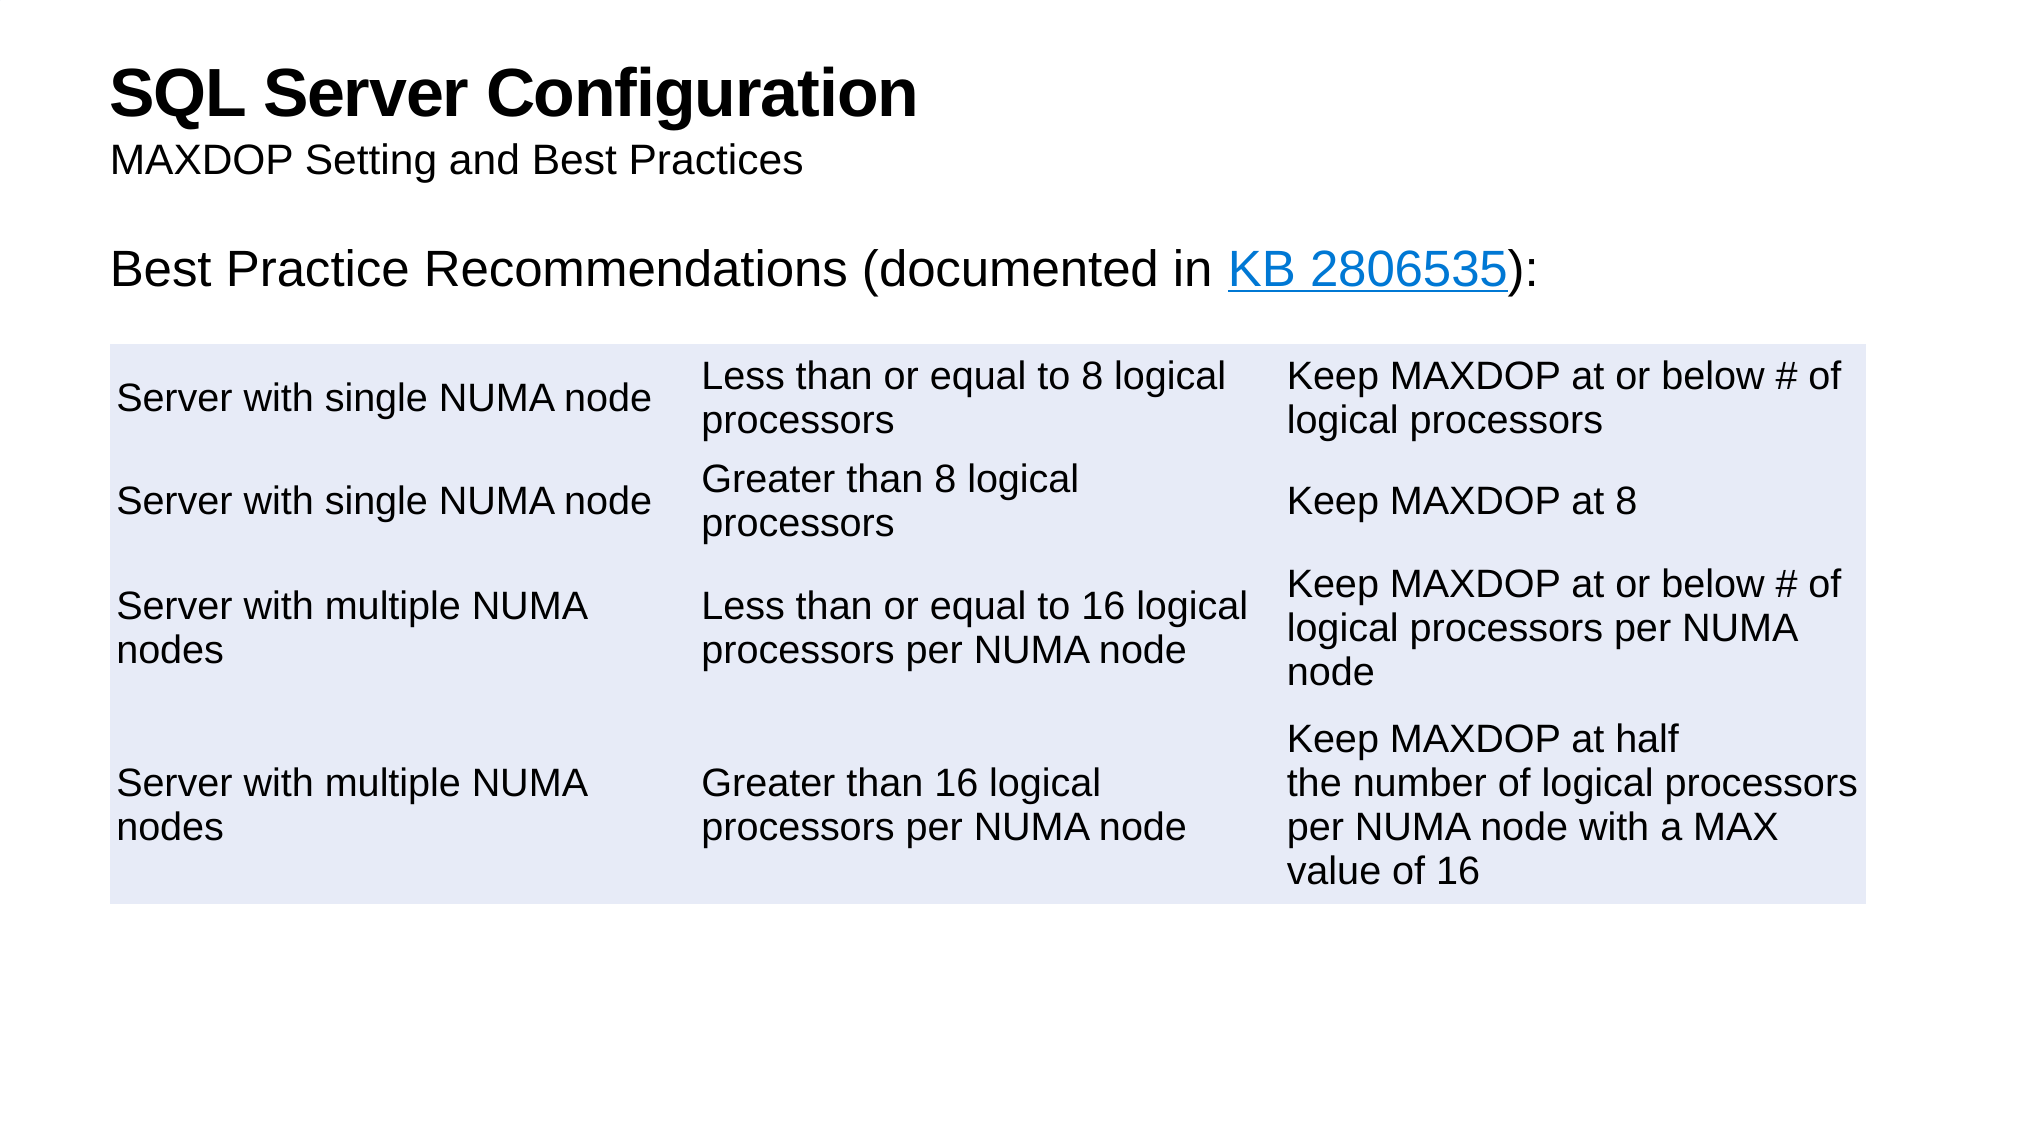

# SQL Server Configuration
MAXDOP Setting and Best Practices
Best Practice Recommendations (documented in KB 2806535):

| Server with single NUMA node | Less than or equal to 8 logical processors | Keep MAXDOP at or below # of logical processors |
| --- | --- | --- |
| Server with single NUMA node | Greater than 8 logical processors | Keep MAXDOP at 8 |
| Server with multiple NUMA nodes | Less than or equal to 16 logical processors per NUMA node | Keep MAXDOP at or below # of logical processors per NUMA node |
| Server with multiple NUMA nodes | Greater than 16 logical processors per NUMA node | Keep MAXDOP at half the number of logical processors per NUMA node with a MAX value of 16 |